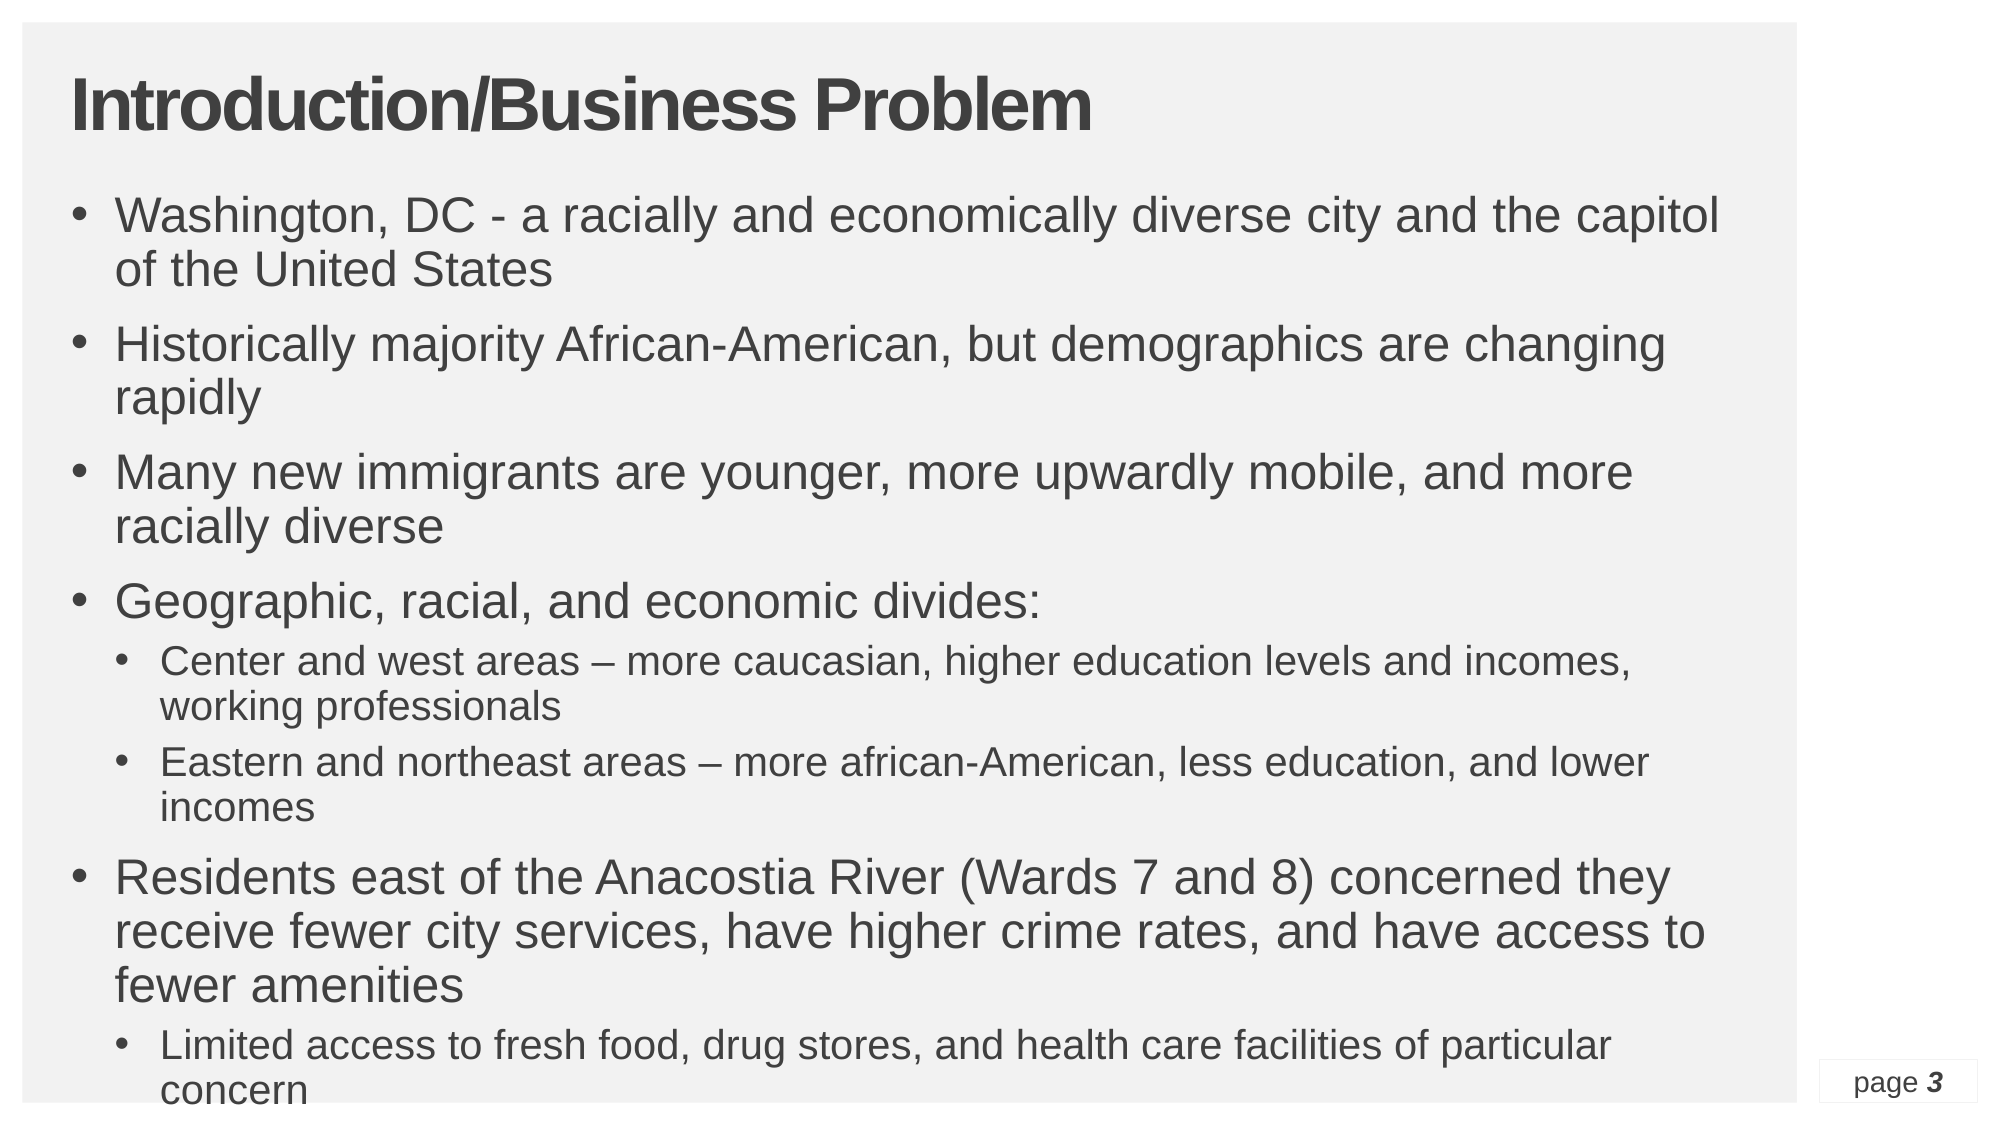

# Introduction/Business Problem
Washington, DC - a racially and economically diverse city and the capitol of the United States
Historically majority African-American, but demographics are changing rapidly
Many new immigrants are younger, more upwardly mobile, and more racially diverse
Geographic, racial, and economic divides:
Center and west areas – more caucasian, higher education levels and incomes, working professionals
Eastern and northeast areas – more african-American, less education, and lower incomes
Residents east of the Anacostia River (Wards 7 and 8) concerned they receive fewer city services, have higher crime rates, and have access to fewer amenities
Limited access to fresh food, drug stores, and health care facilities of particular concern

page 3